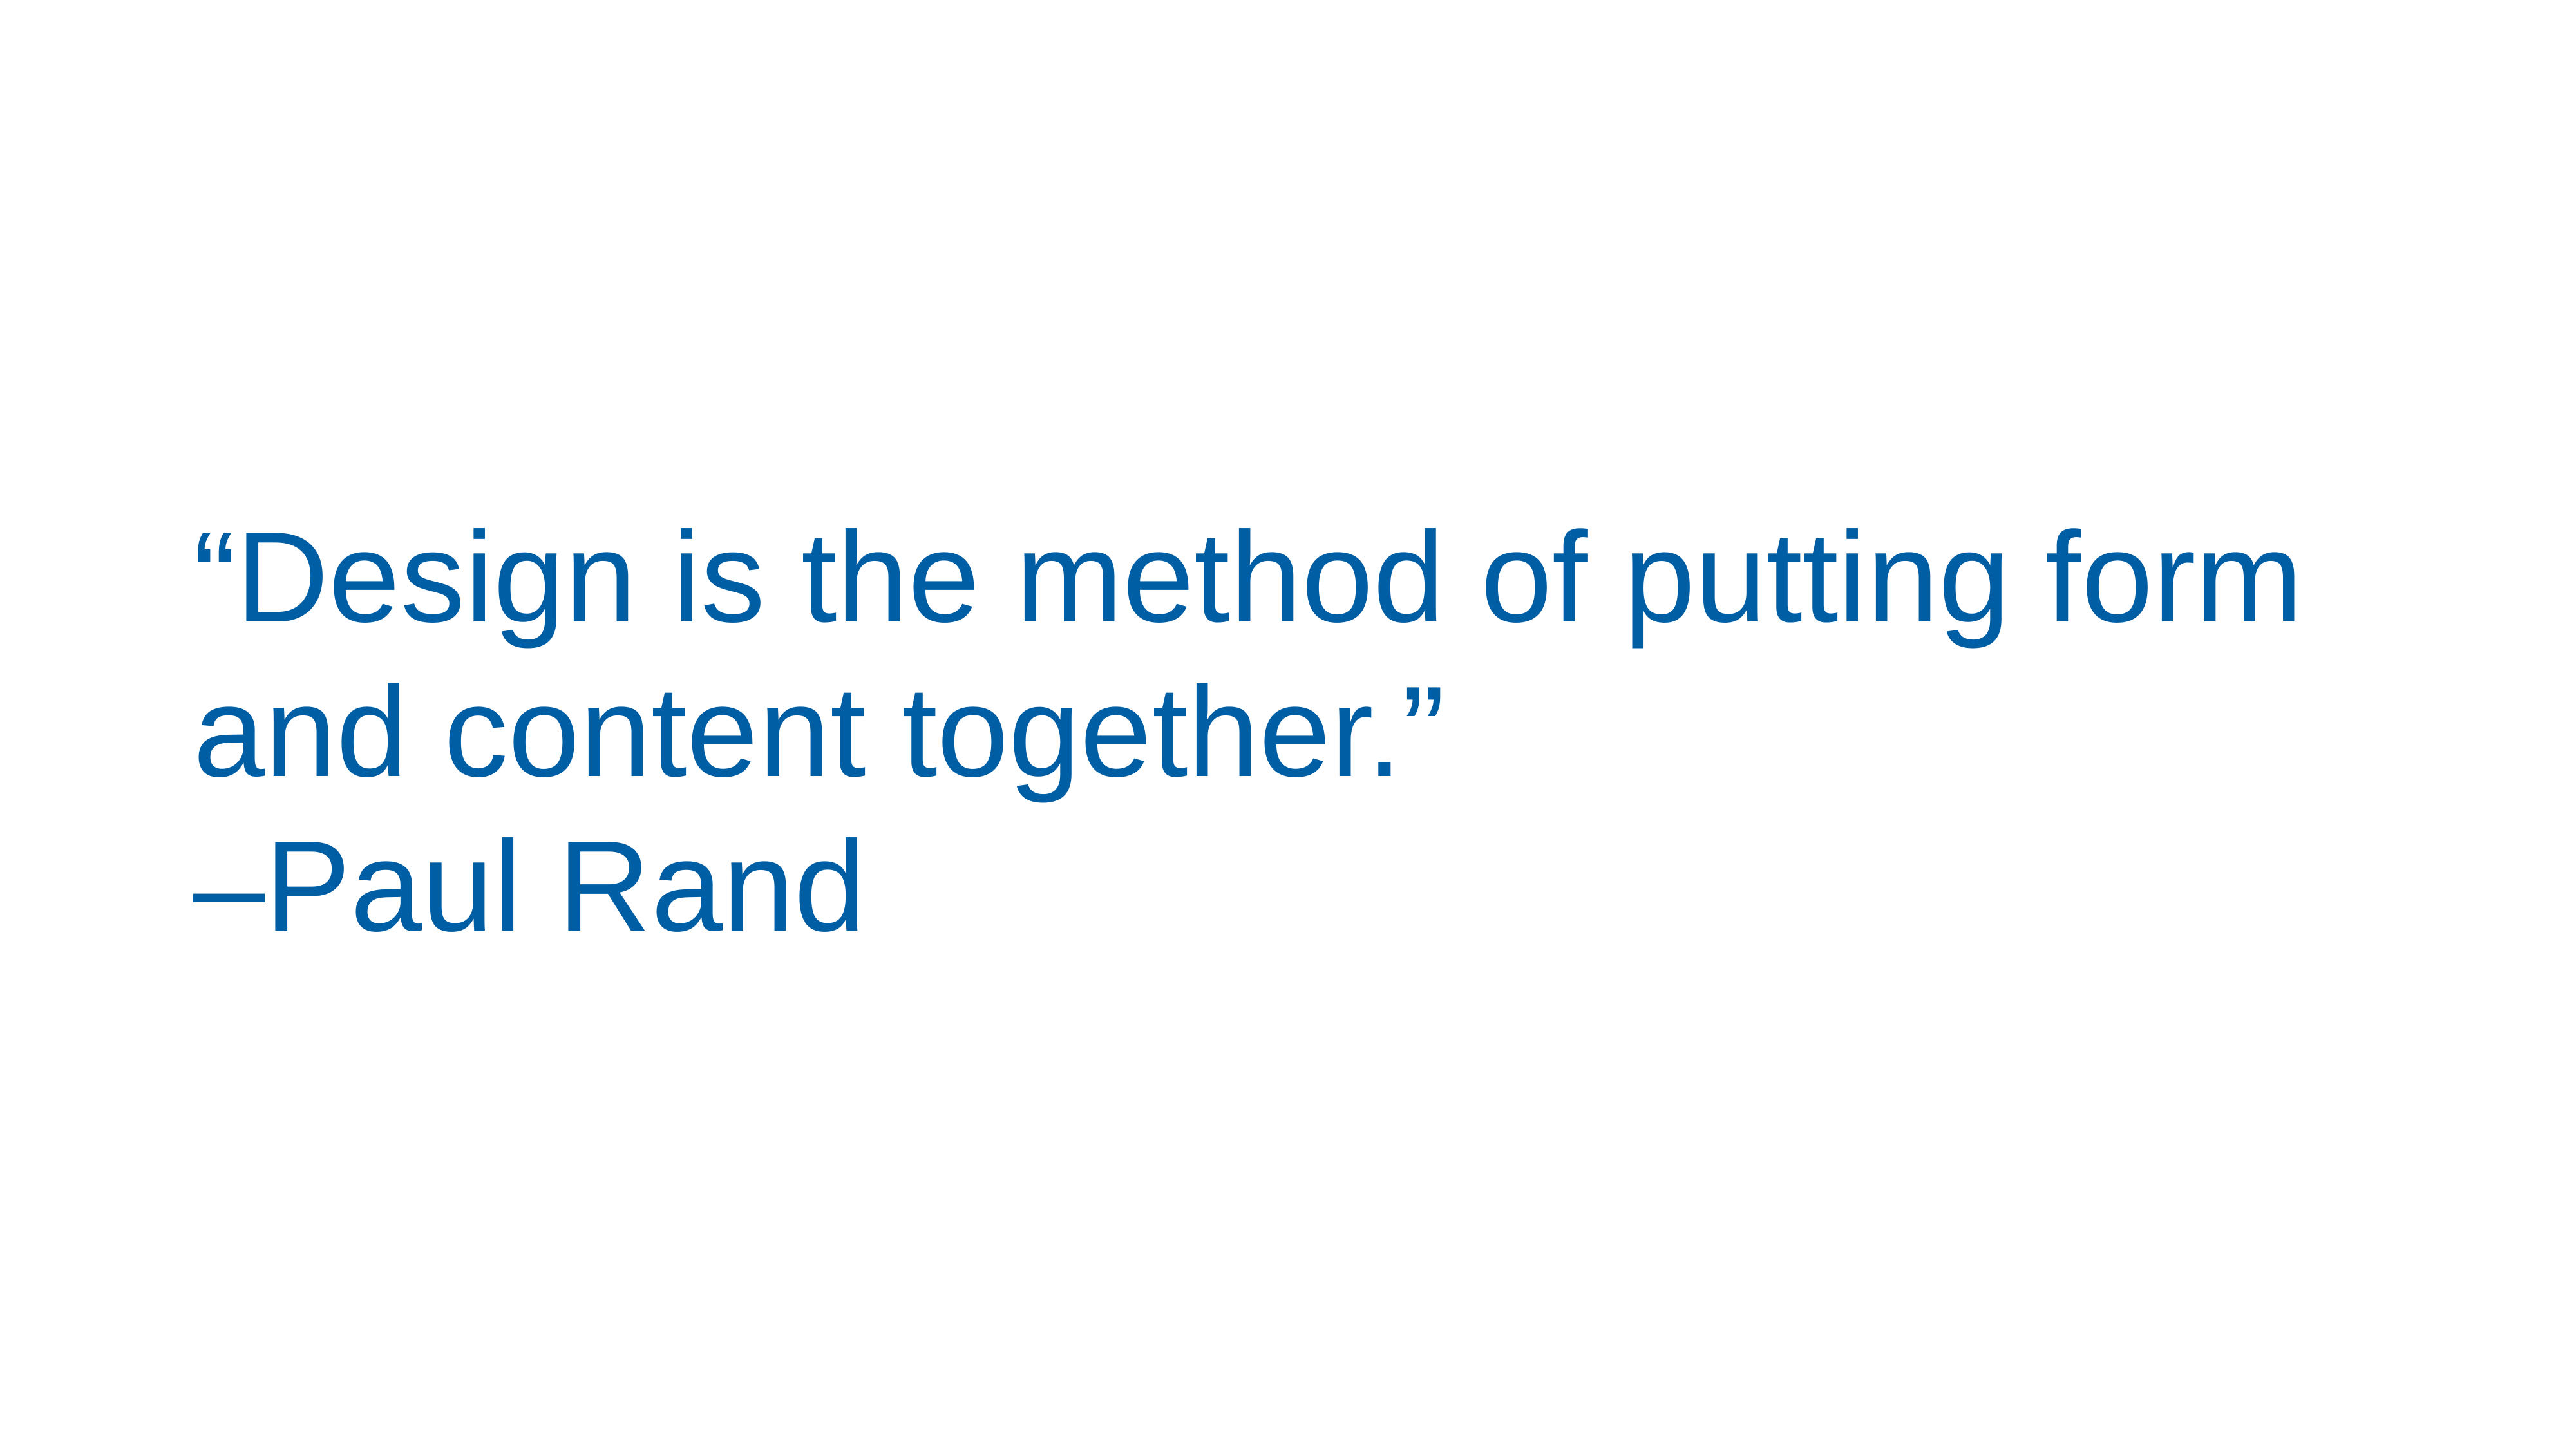

# “Design is the method of putting form and content together.”
–Paul Rand